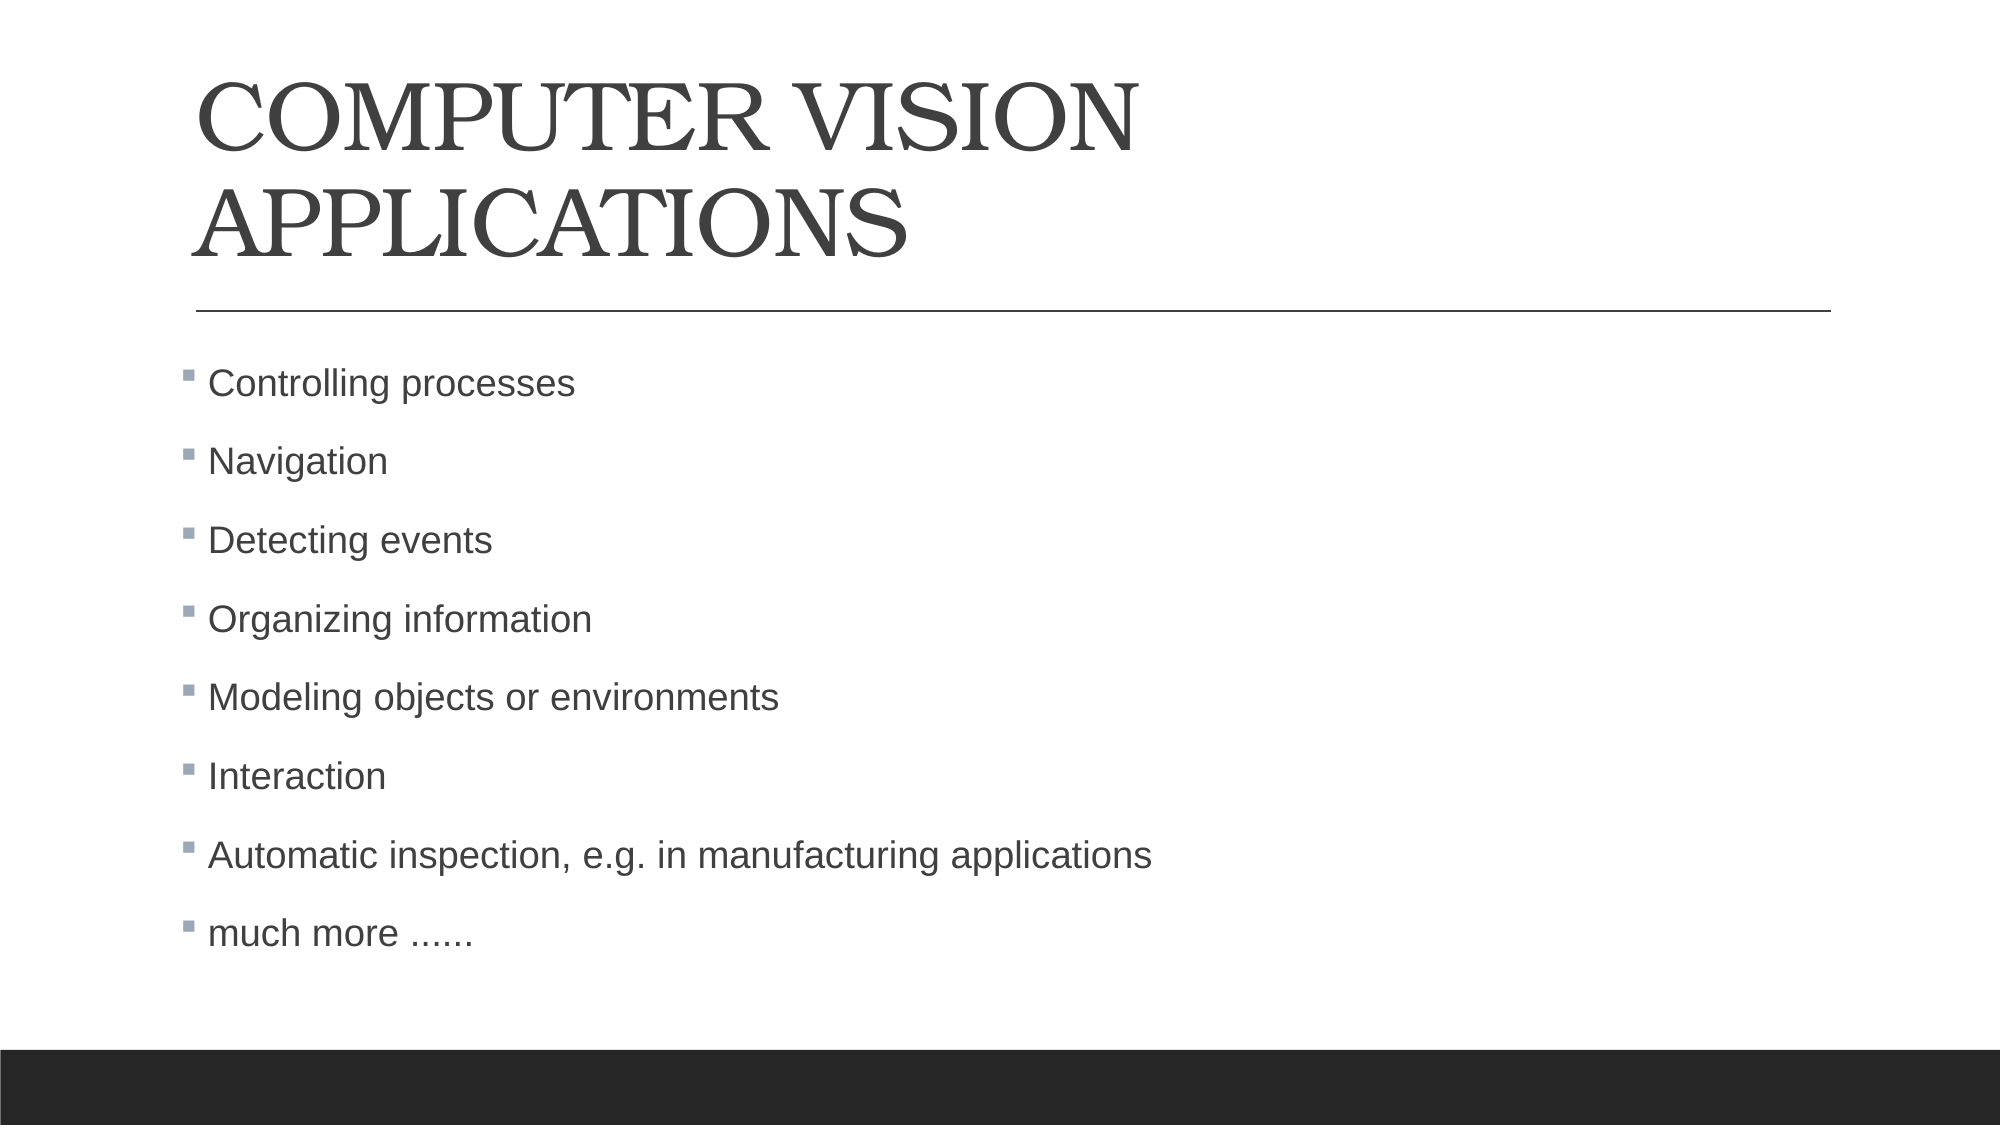

# COMPUTER VISION APPLICATIONS
 Controlling processes
 Navigation
 Detecting events
 Organizing information
 Modeling objects or environments
 Interaction
 Automatic inspection, e.g. in manufacturing applications
 much more ......